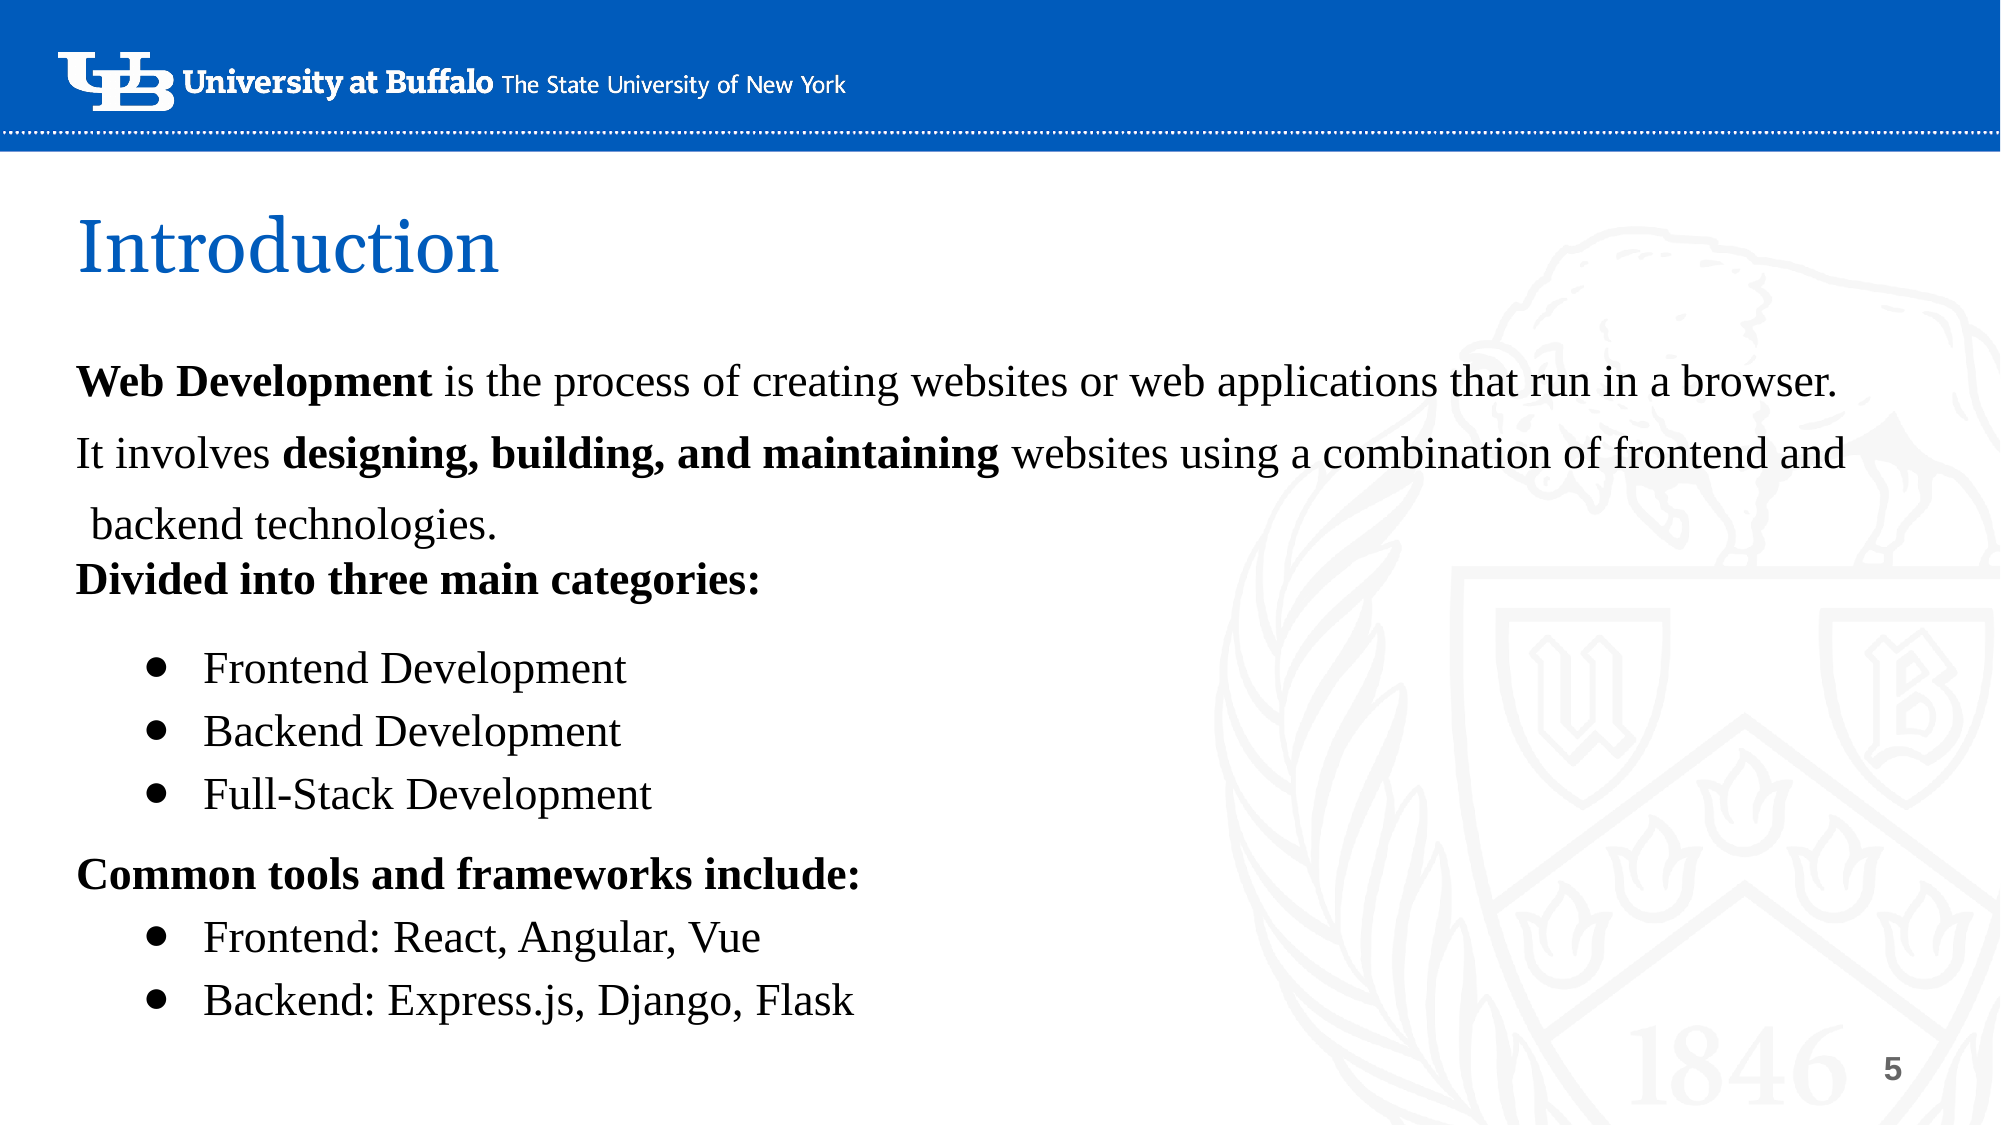

# Introduction
Web Development is the process of creating websites or web applications that run in a browser.
It involves designing, building, and maintaining websites using a combination of frontend and backend technologies.
Divided into three main categories:
Frontend Development
Backend Development
Full-Stack Development
  Common tools and frameworks include:
Frontend: React, Angular, Vue
Backend: Express.js, Django, Flask

5